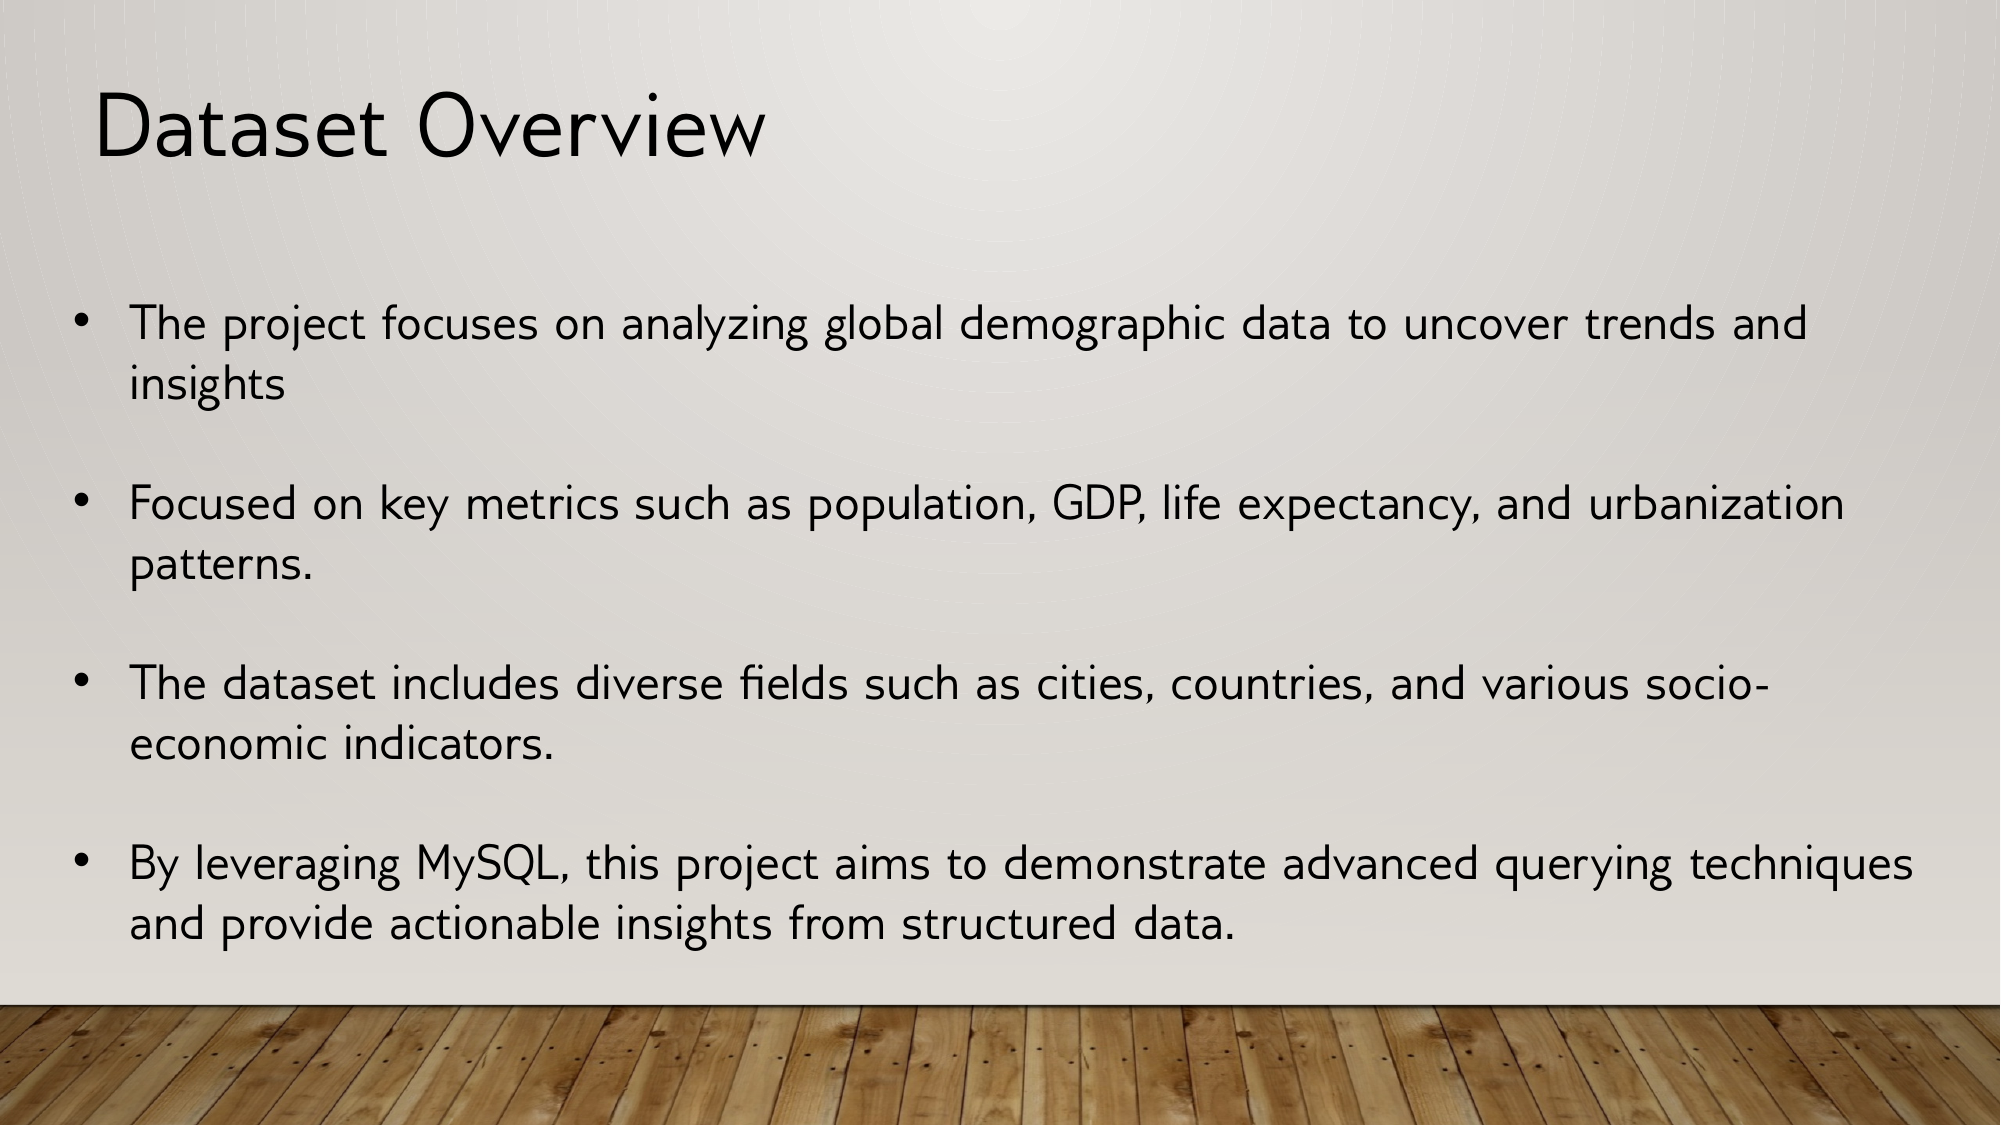

Dataset Overview
The project focuses on analyzing global demographic data to uncover trends and insights

Focused on key metrics such as population, GDP, life expectancy, and urbanization patterns.

The dataset includes diverse fields such as cities, countries, and various socio-economic indicators.

By leveraging MySQL, this project aims to demonstrate advanced querying techniques and provide actionable insights from structured data.